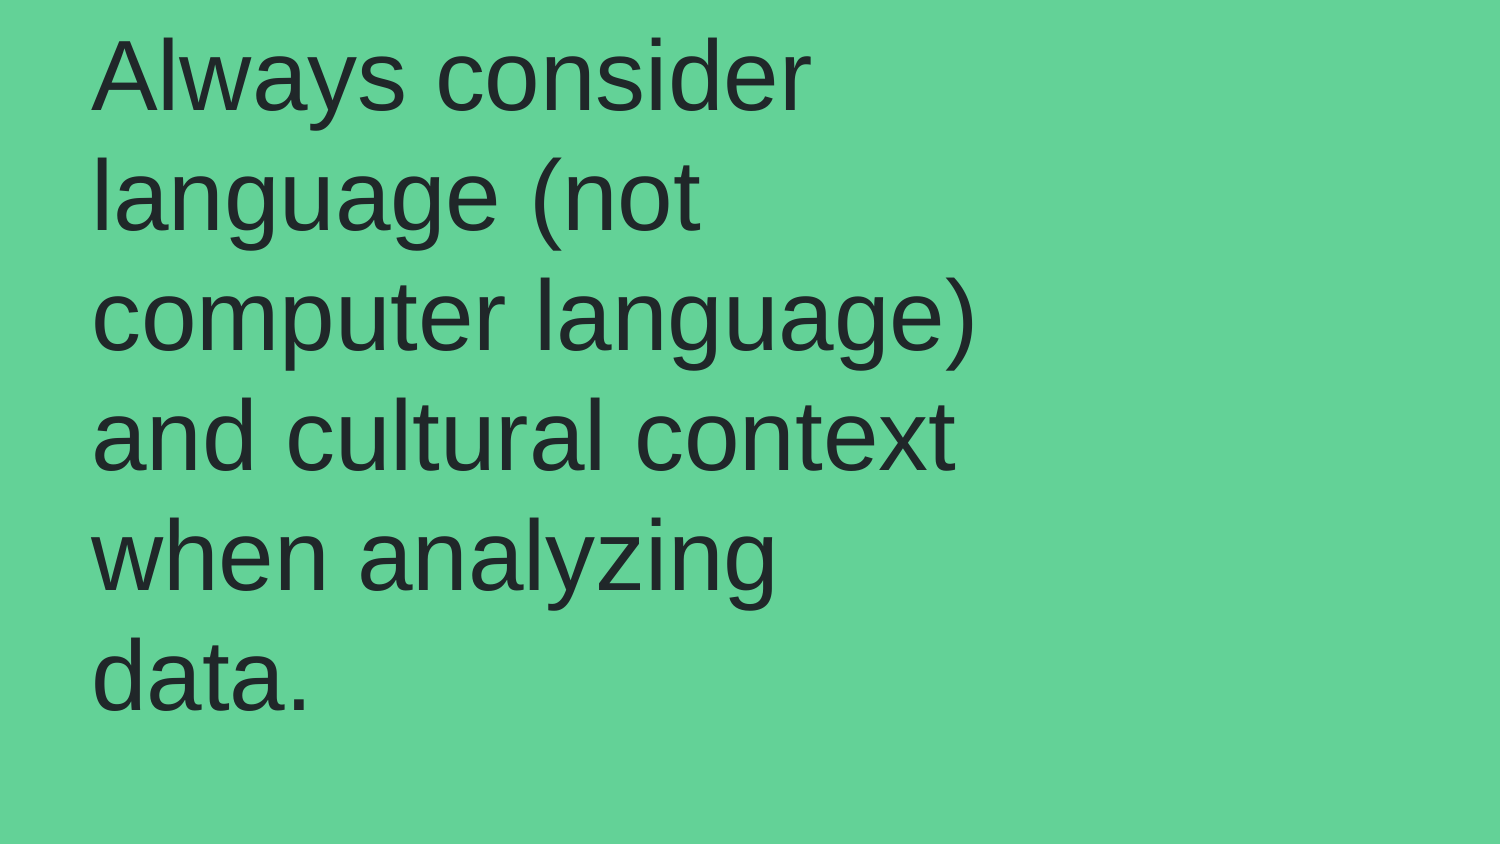

# Always consider language (not computer language) and cultural context when analyzing data.